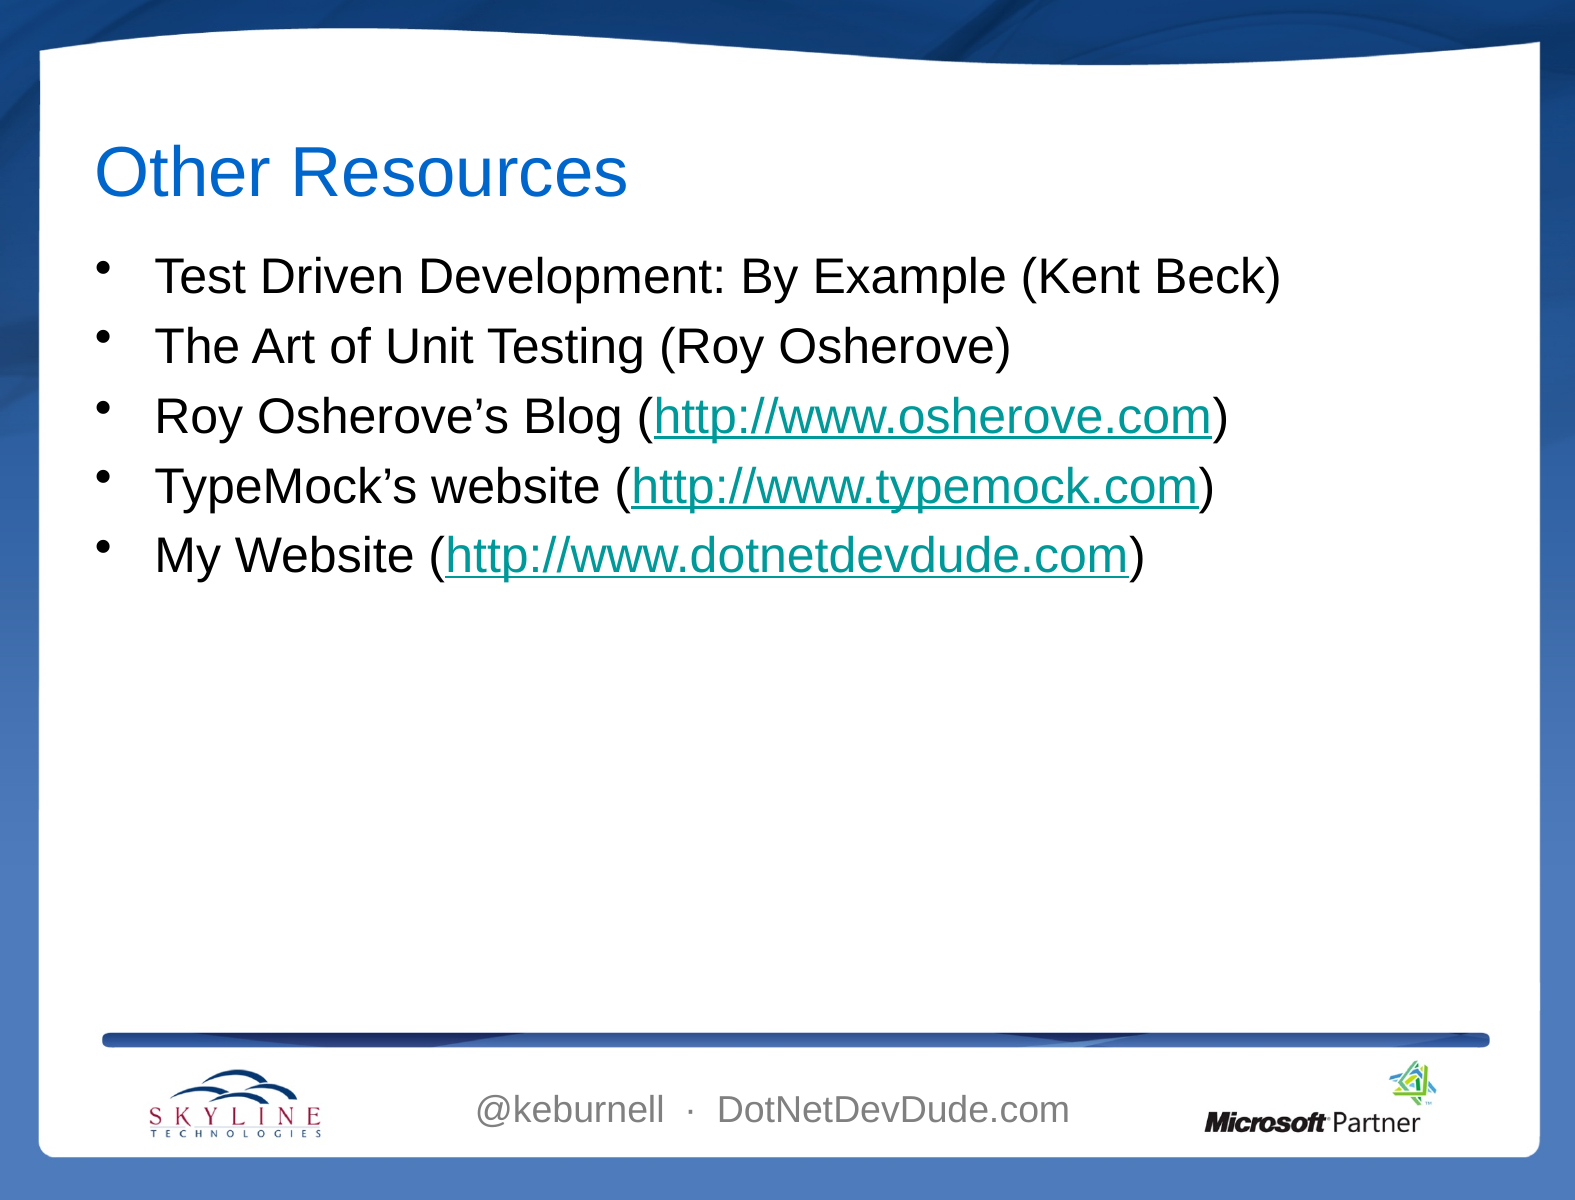

# Other Resources
Test Driven Development: By Example (Kent Beck)
The Art of Unit Testing (Roy Osherove)
Roy Osherove’s Blog (http://www.osherove.com)
TypeMock’s website (http://www.typemock.com)
My Website (http://www.dotnetdevdude.com)
@keburnell  ∙  DotNetDevDude.com